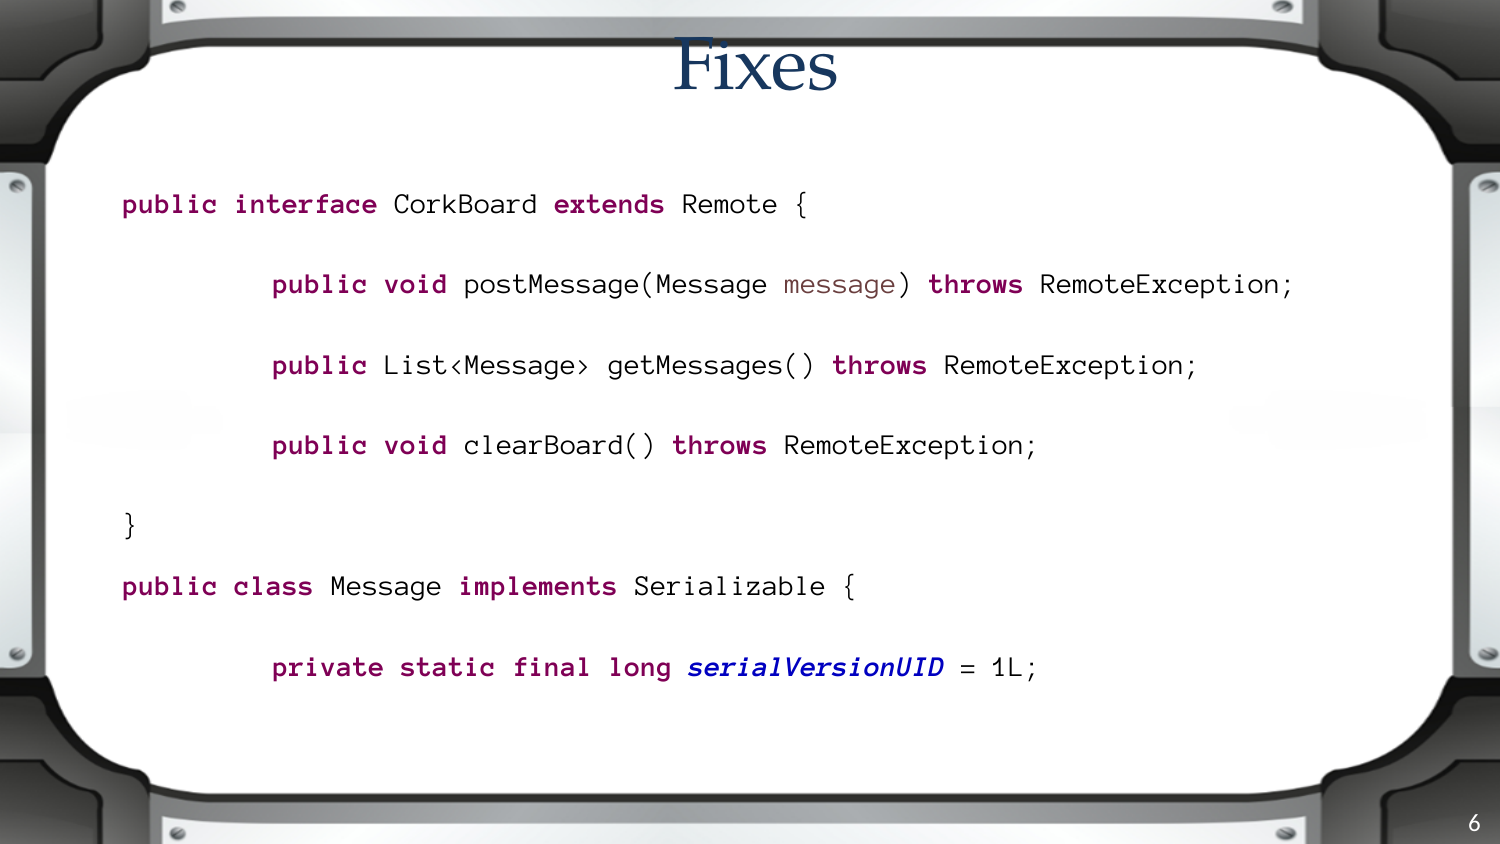

# Fixes
public interface CorkBoard extends Remote {

	public void postMessage(Message message) throws RemoteException;

	public List<Message> getMessages() throws RemoteException;

	public void clearBoard() throws RemoteException;

}
public class Message implements Serializable {

	private static final long serialVersionUID = 1L;
6